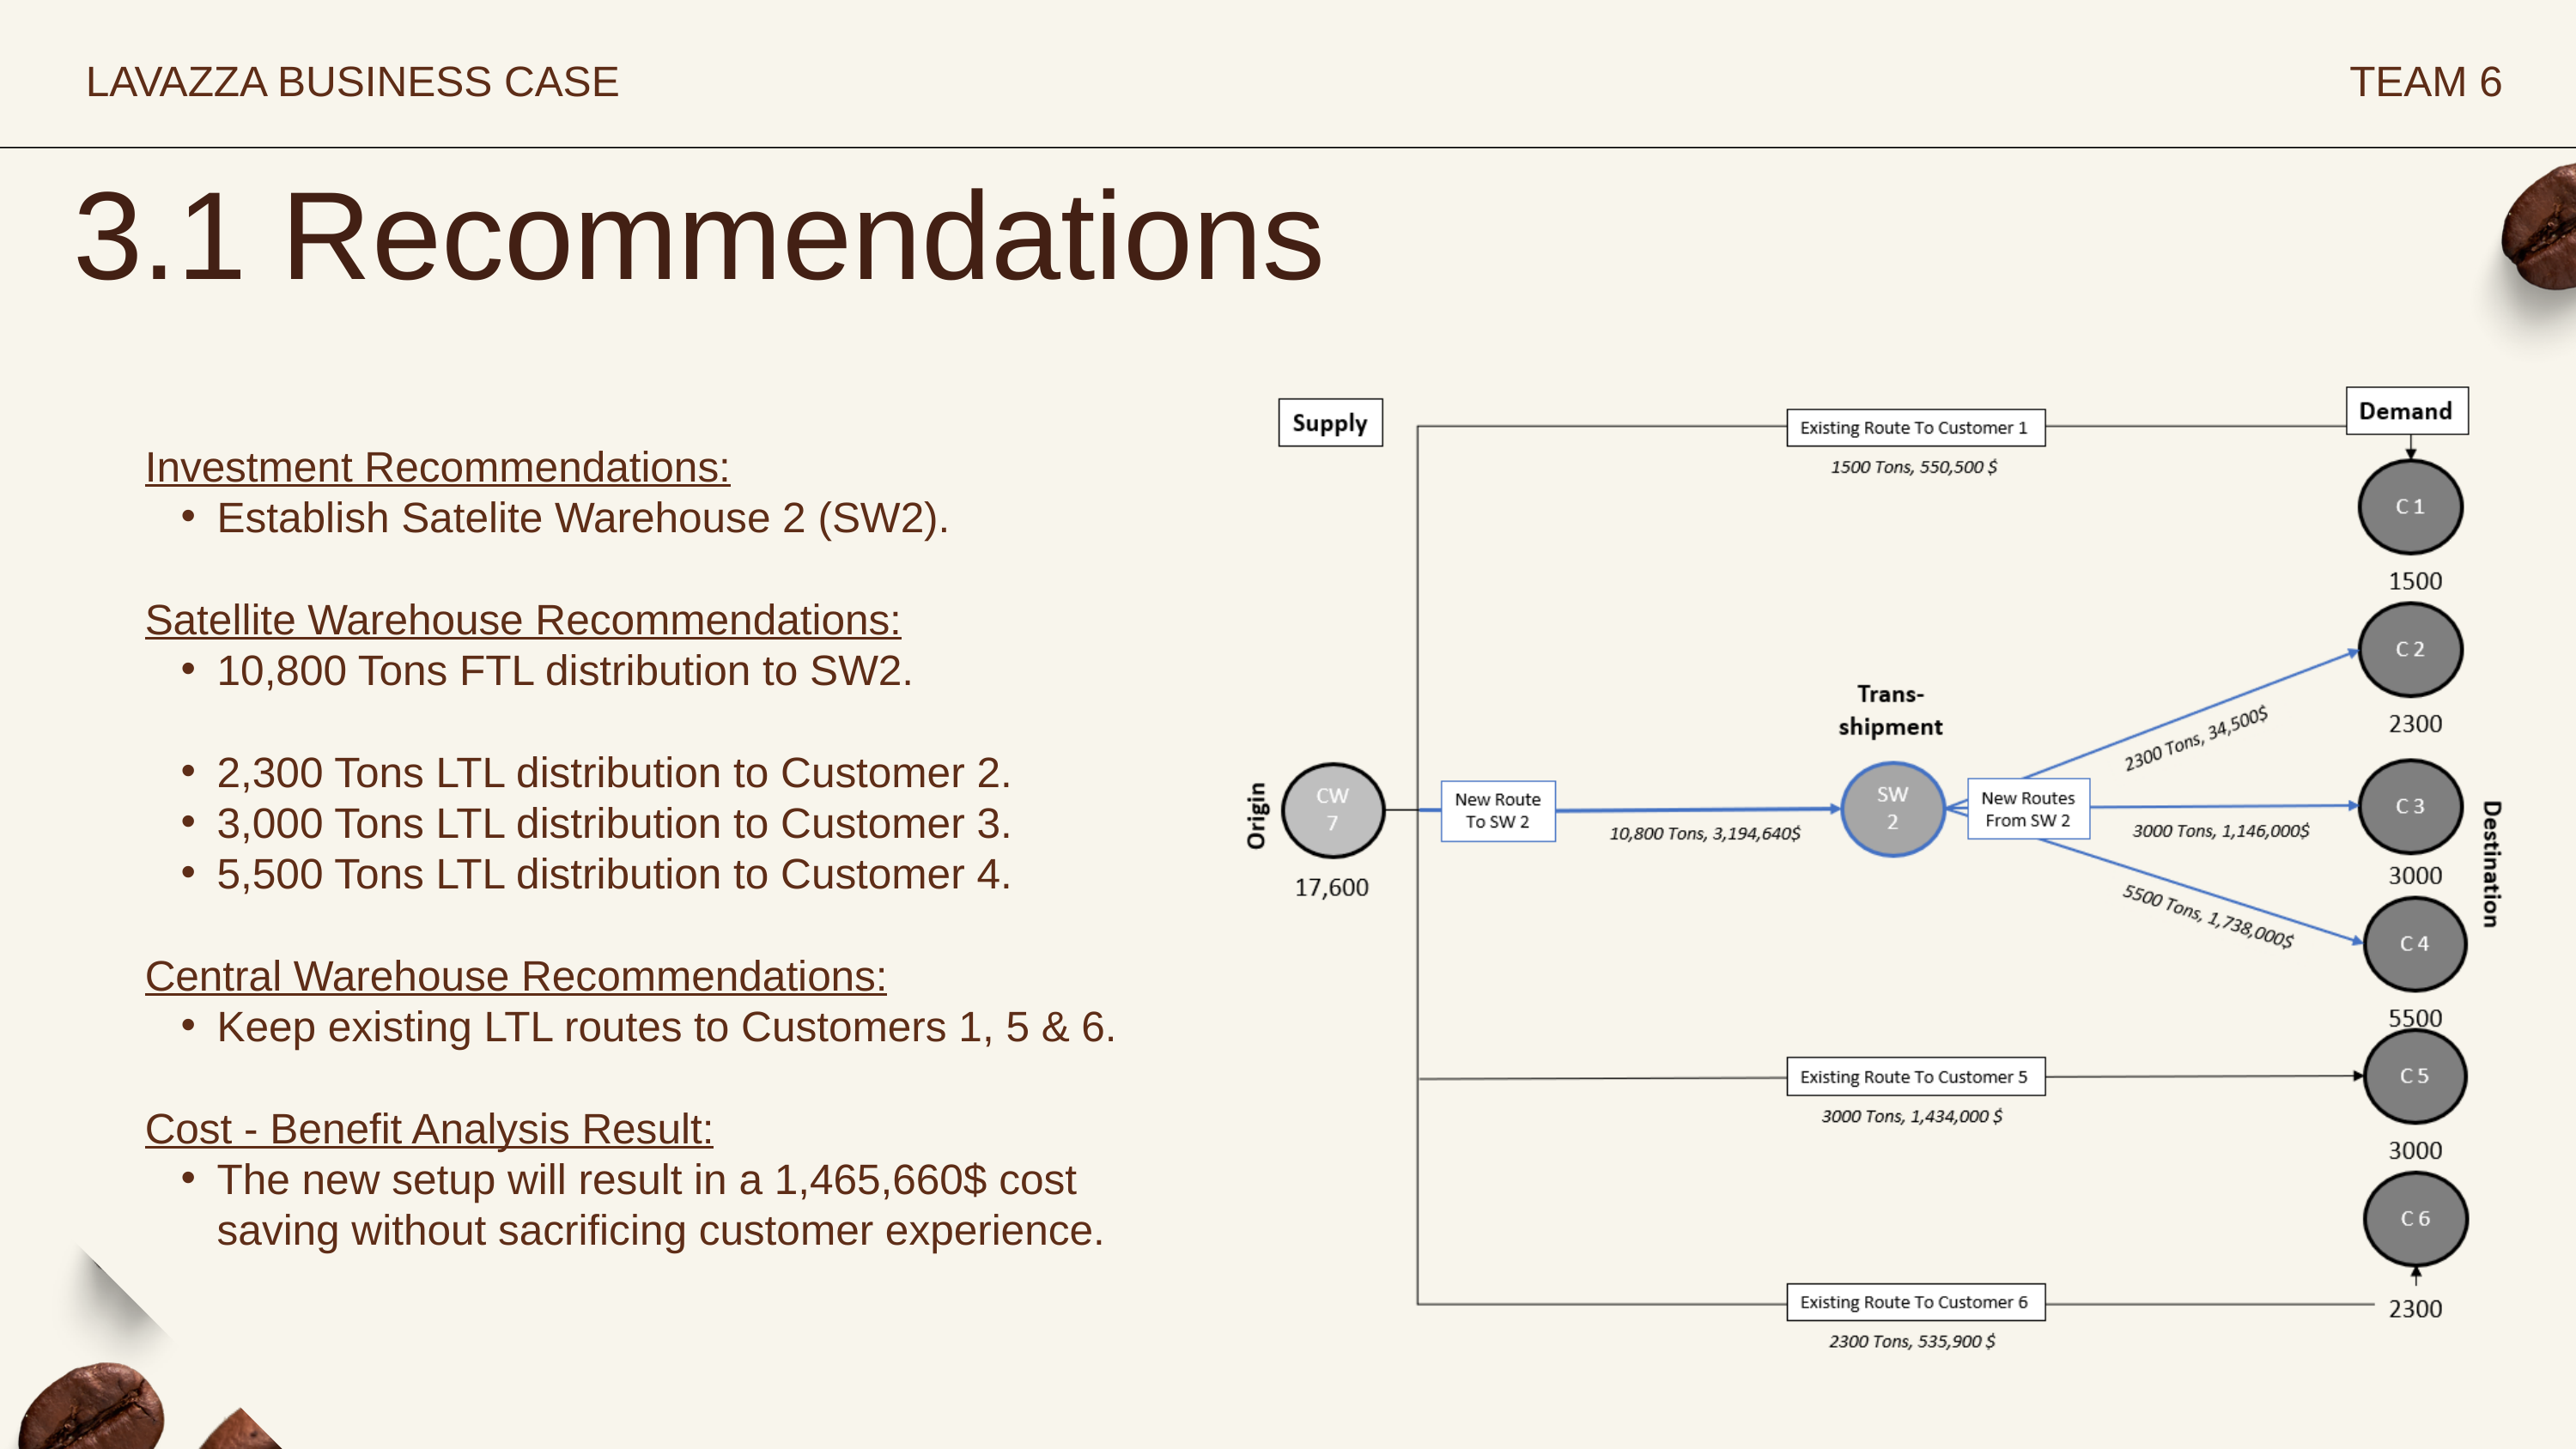

LAVAZZA BUSINESS CASE
TEAM 6

3.1 Recommendations

Investment Recommendations:
Establish Satelite Warehouse 2 (SW2).

Satellite Warehouse Recommendations:
10,800 Tons FTL distribution to SW2.

2,300 Tons LTL distribution to Customer 2.
3,000 Tons LTL distribution to Customer 3.
5,500 Tons LTL distribution to Customer 4.

Central Warehouse Recommendations:
Keep existing LTL routes to Customers 1, 5 & 6.

Cost - Benefit Analysis Result:
The new setup will result in a 1,465,660$ cost saving without sacrificing customer experience.